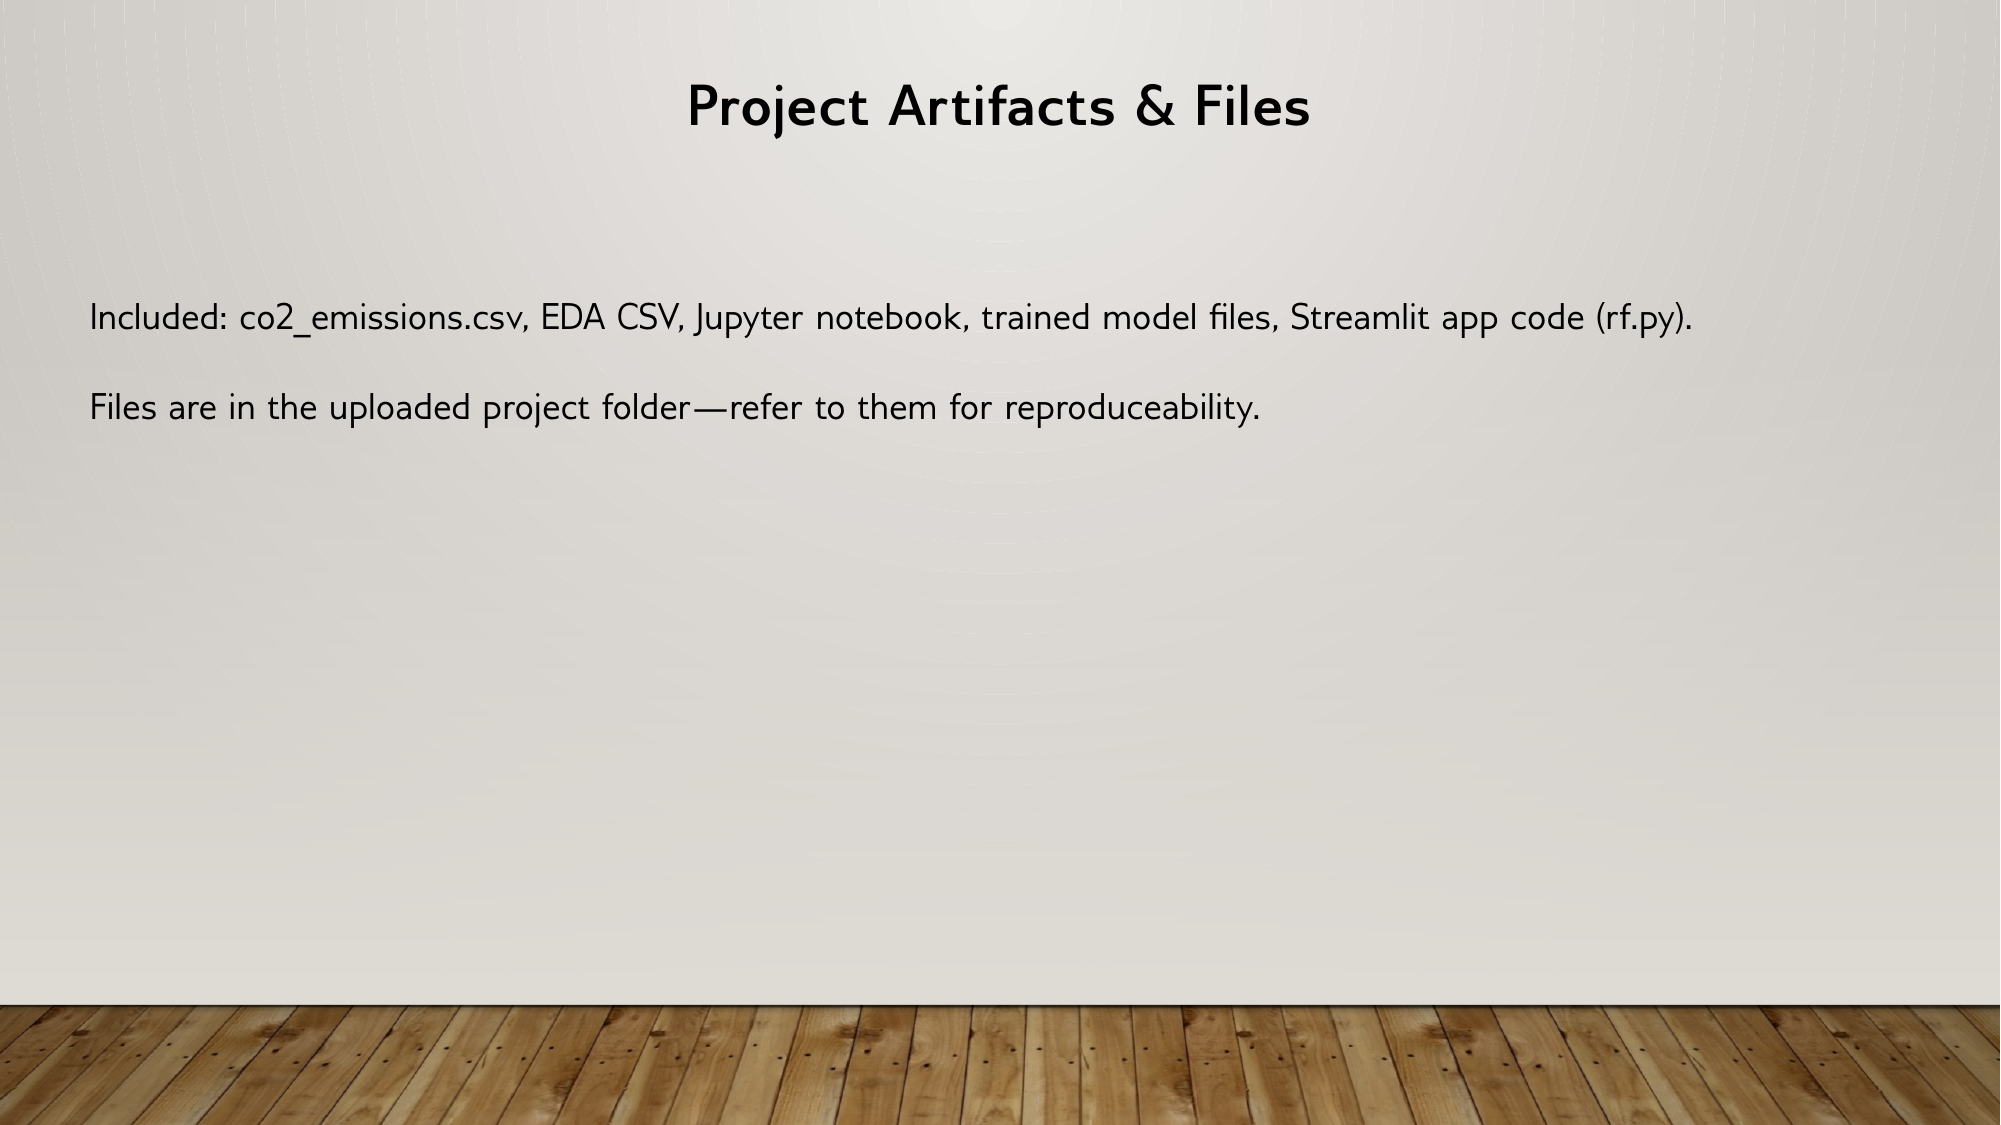

Project Artifacts & Files

Included: co2_emissions.csv, EDA CSV, Jupyter notebook, trained model files, Streamlit app code (rf.py).

Files are in the uploaded project folder—refer to them for reproduceability.